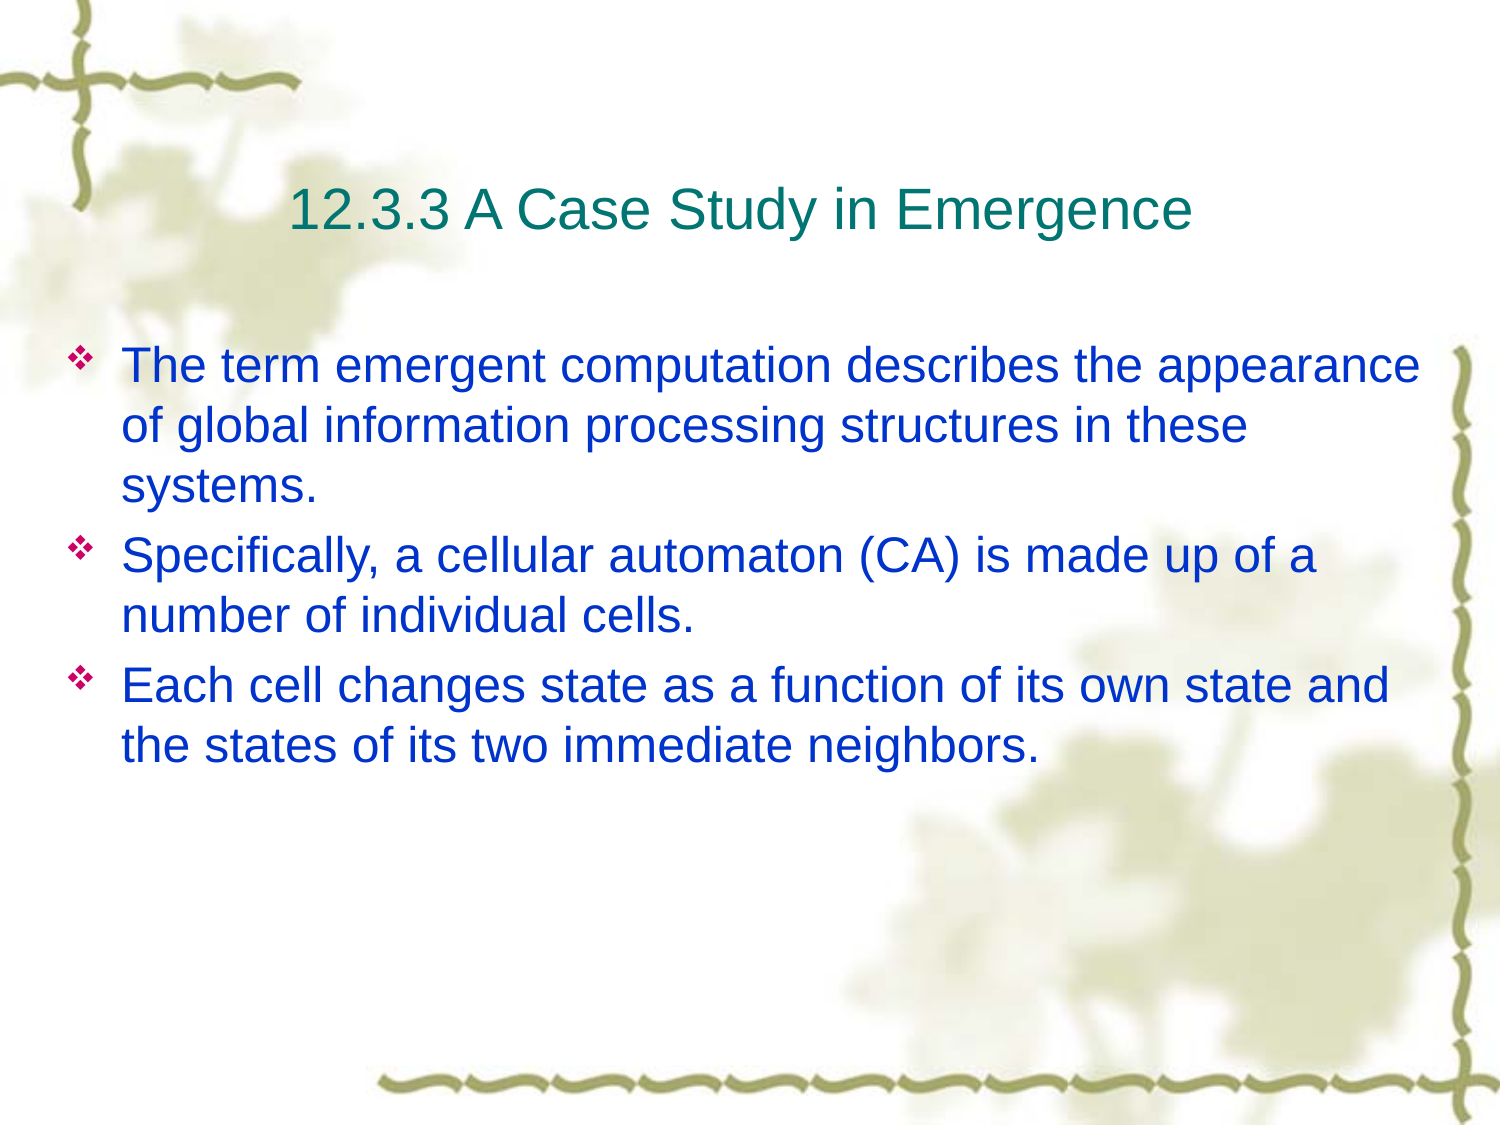

# 12.3.3 A Case Study in Emergence
The term emergent computation describes the appearance of global information processing structures in these systems.
Specifically, a cellular automaton (CA) is made up of a number of individual cells.
Each cell changes state as a function of its own state and the states of its two immediate neighbors.